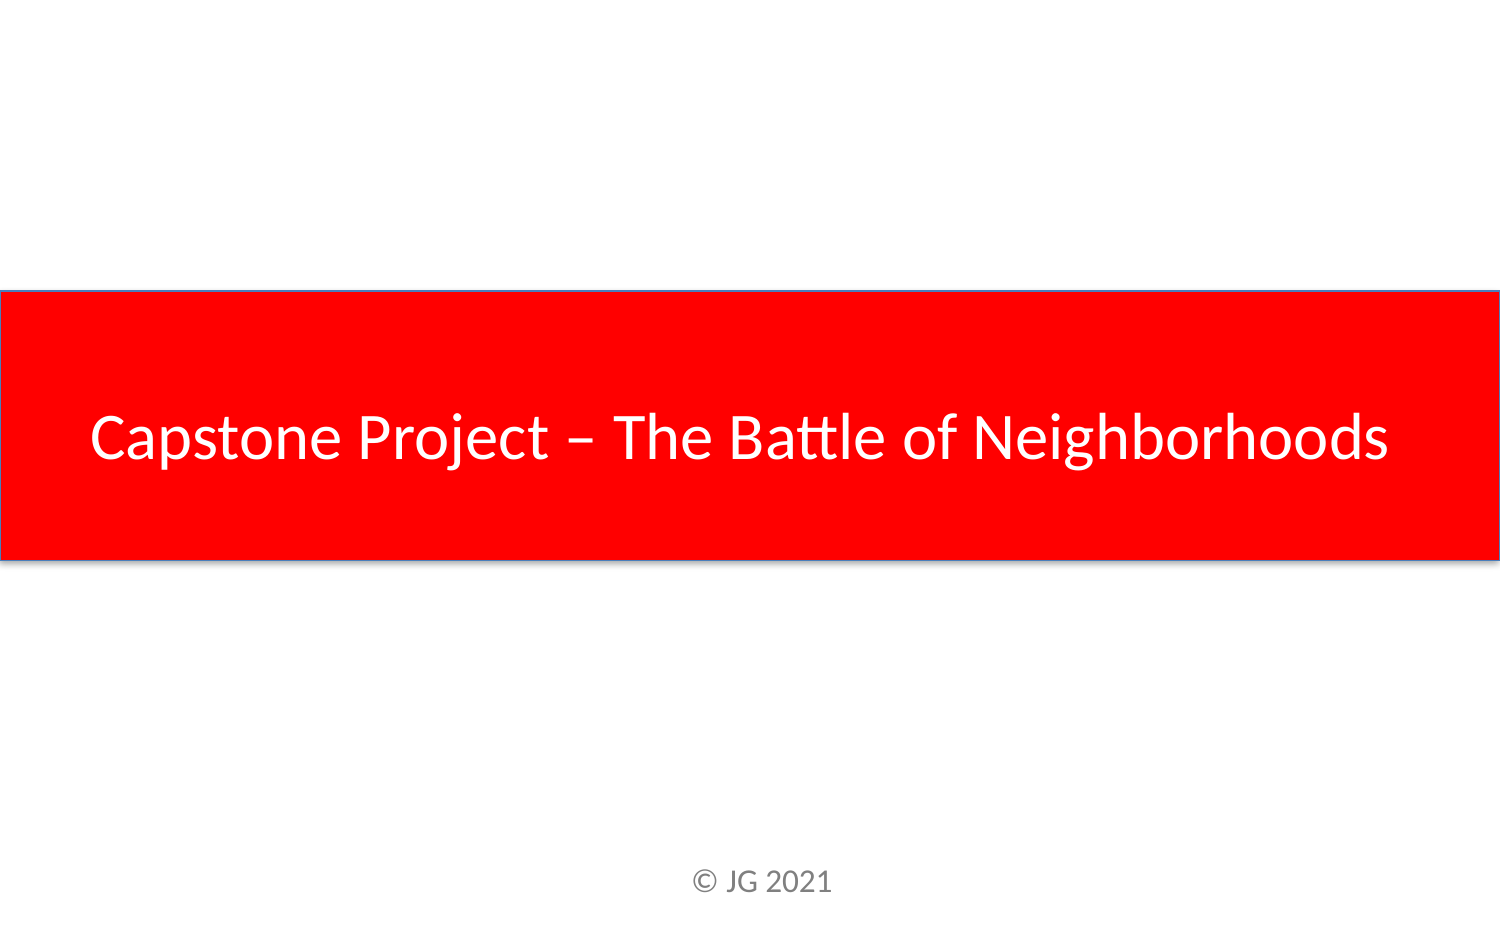

# Capstone Project – The Battle of Neighborhoods
© JG 2021